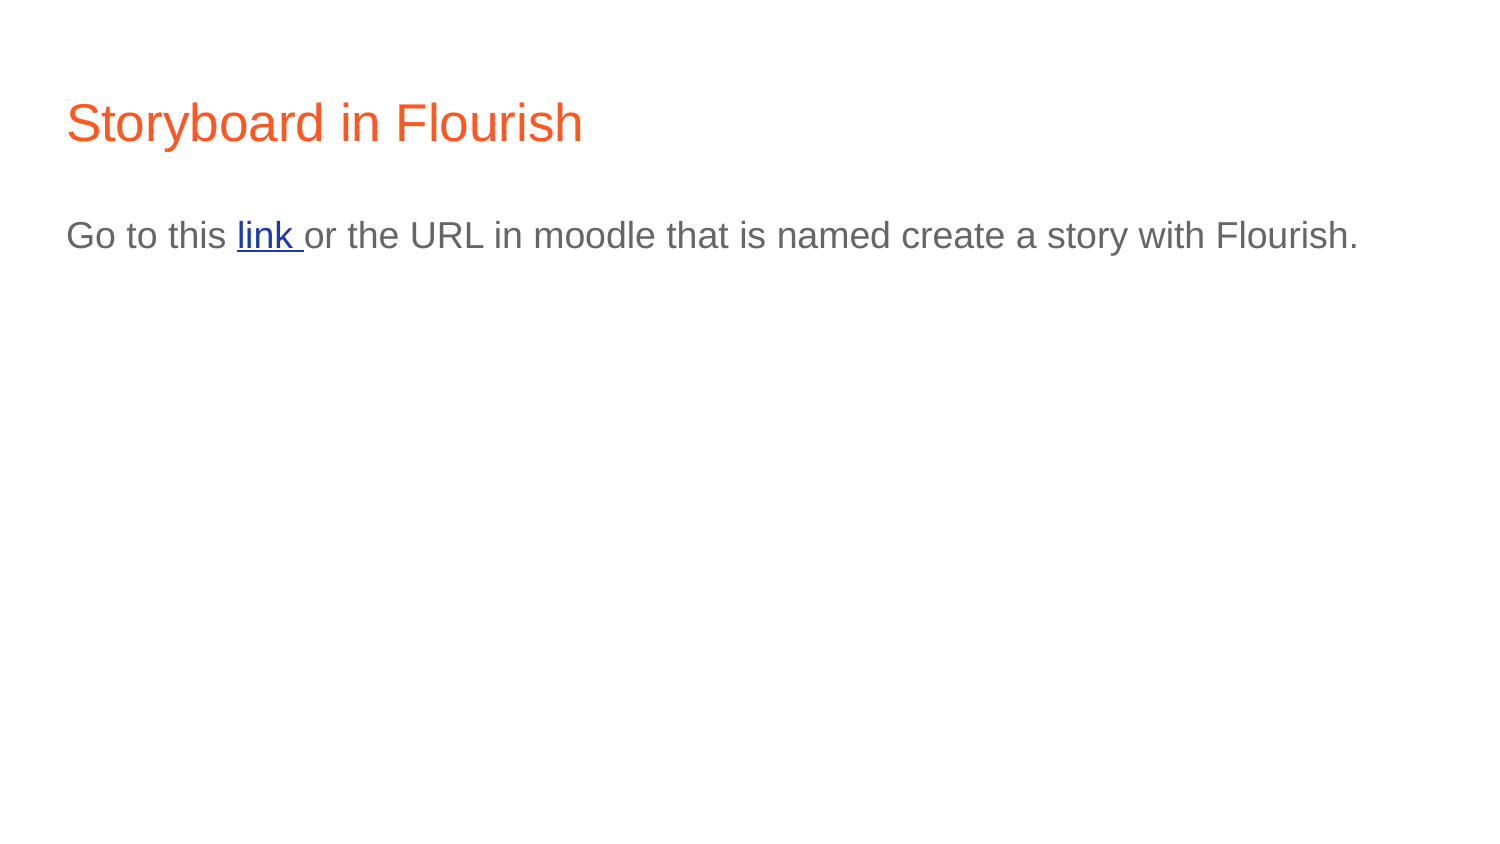

# Storyboard in Flourish
Go to this link or the URL in moodle that is named create a story with Flourish.